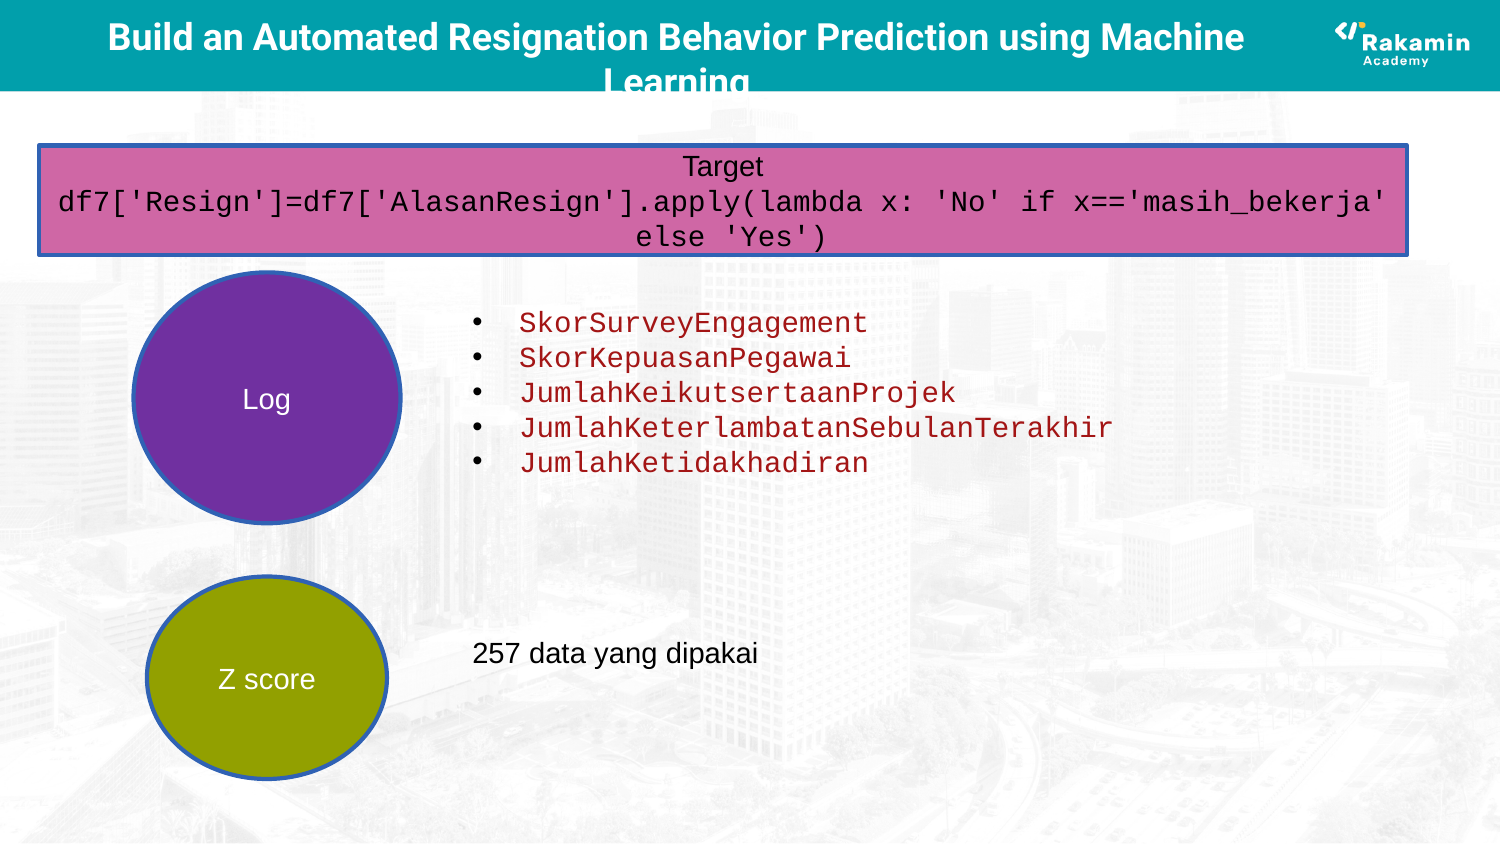

# Build an Automated Resignation Behavior Prediction using Machine Learning

Target
df7['Resign']=df7['AlasanResign'].apply(lambda x: 'No' if x=='masih_bekerja' else 'Yes')
Log
SkorSurveyEngagement
SkorKepuasanPegawai
JumlahKeikutsertaanProjek
JumlahKeterlambatanSebulanTerakhir
JumlahKetidakhadiran

Z score
257 data yang dipakai